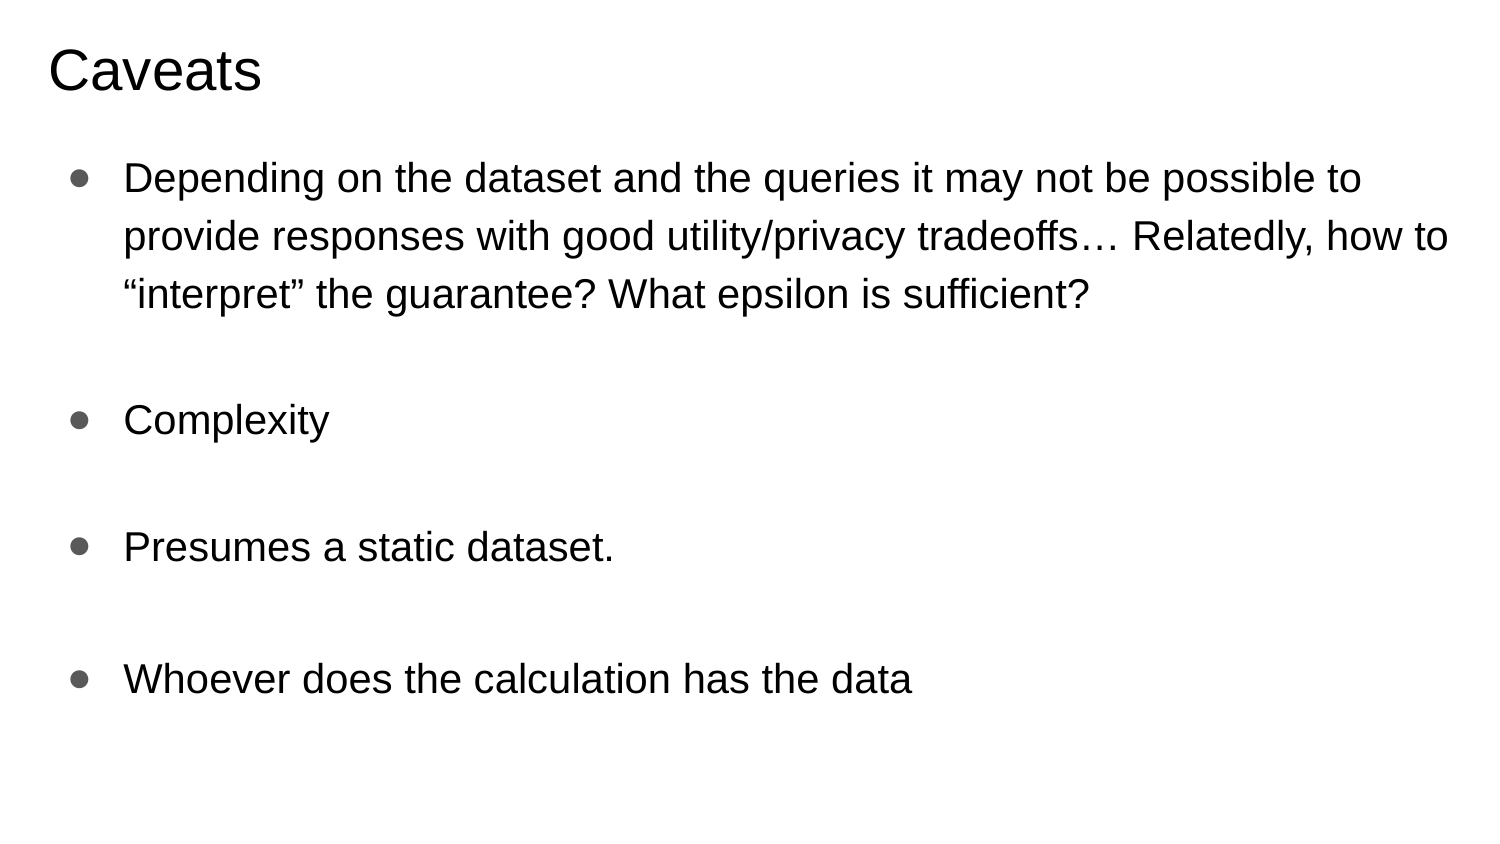

# Caveats

Depending on the dataset and the queries it may not be possible to provide responses with good utility/privacy tradeoffs… Relatedly, how to “interpret” the guarantee? What epsilon is sufficient?

Complexity

Presumes a static dataset.

Whoever does the calculation has the data